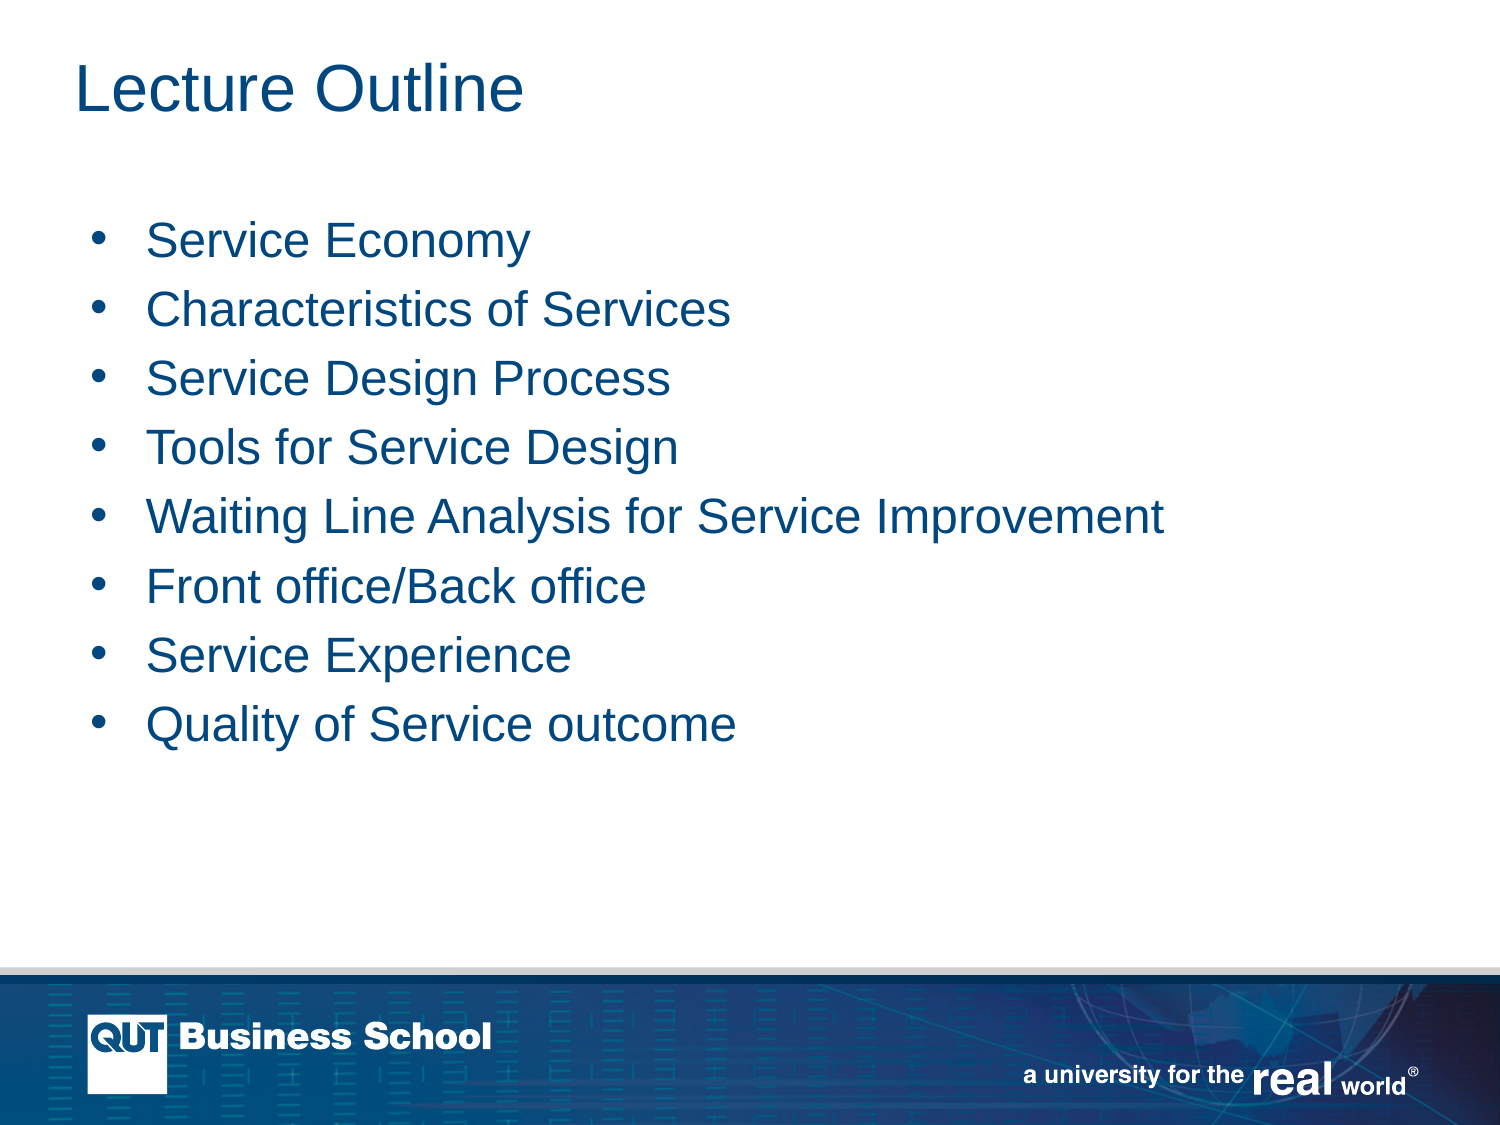

# Lecture Outline
Service Economy
Characteristics of Services
Service Design Process
Tools for Service Design
Waiting Line Analysis for Service Improvement
Front office/Back office
Service Experience
Quality of Service outcome